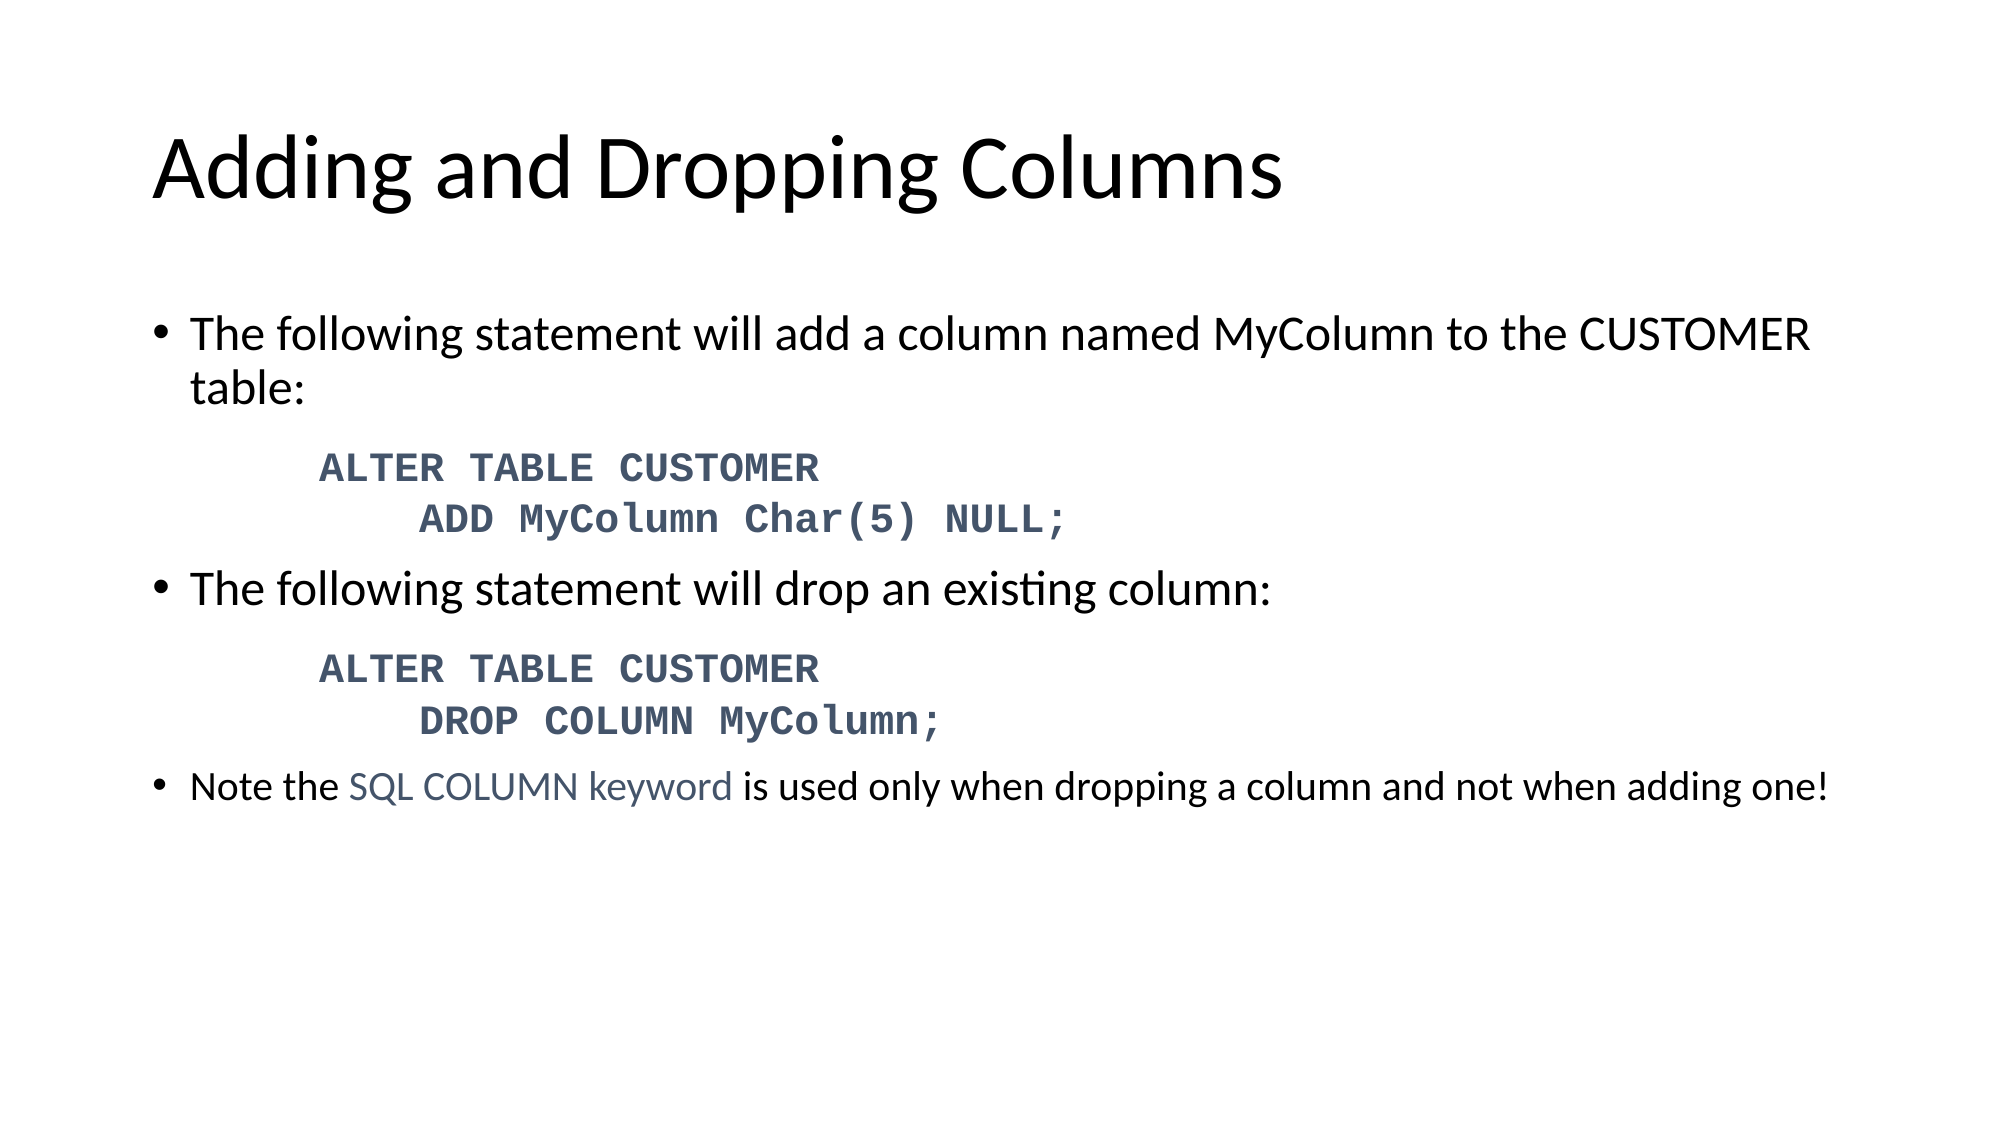

# Adding and Dropping Columns
The following statement will add a column named MyColumn to the CUSTOMER table:

	ALTER TABLE CUSTOMER
	    ADD MyColumn Char(5) NULL;
The following statement will drop an existing column:

	ALTER TABLE CUSTOMER
	    DROP COLUMN MyColumn;
Note the SQL COLUMN keyword is used only when dropping a column and not when adding one!